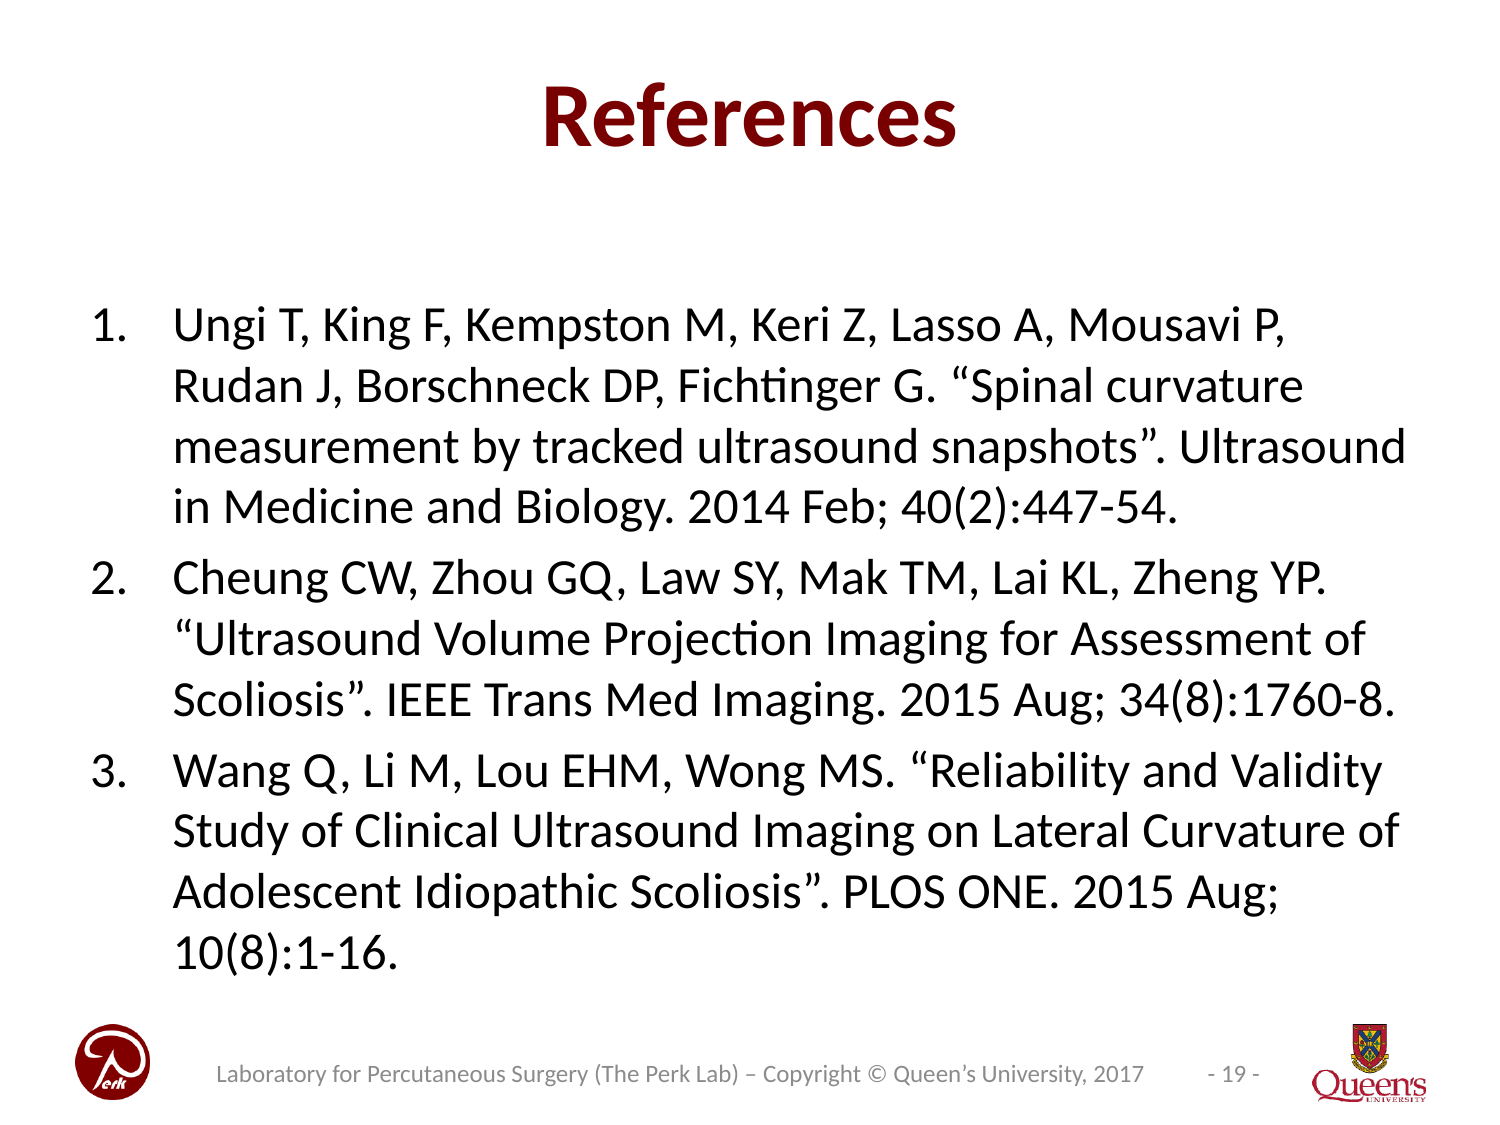

# References

Ungi T, King F, Kempston M, Keri Z, Lasso A, Mousavi P, Rudan J, Borschneck DP, Fichtinger G. “Spinal curvature measurement by tracked ultrasound snapshots”. Ultrasound in Medicine and Biology. 2014 Feb; 40(2):447-54.
Cheung CW, Zhou GQ, Law SY, Mak TM, Lai KL, Zheng YP. “Ultrasound Volume Projection Imaging for Assessment of Scoliosis”. IEEE Trans Med Imaging. 2015 Aug; 34(8):1760-8.
Wang Q, Li M, Lou EHM, Wong MS. “Reliability and Validity Study of Clinical Ultrasound Imaging on Lateral Curvature of Adolescent Idiopathic Scoliosis”. PLOS ONE. 2015 Aug; 10(8):1-16.

Laboratory for Percutaneous Surgery (The Perk Lab) – Copyright © Queen’s University, 2017
- 19 -